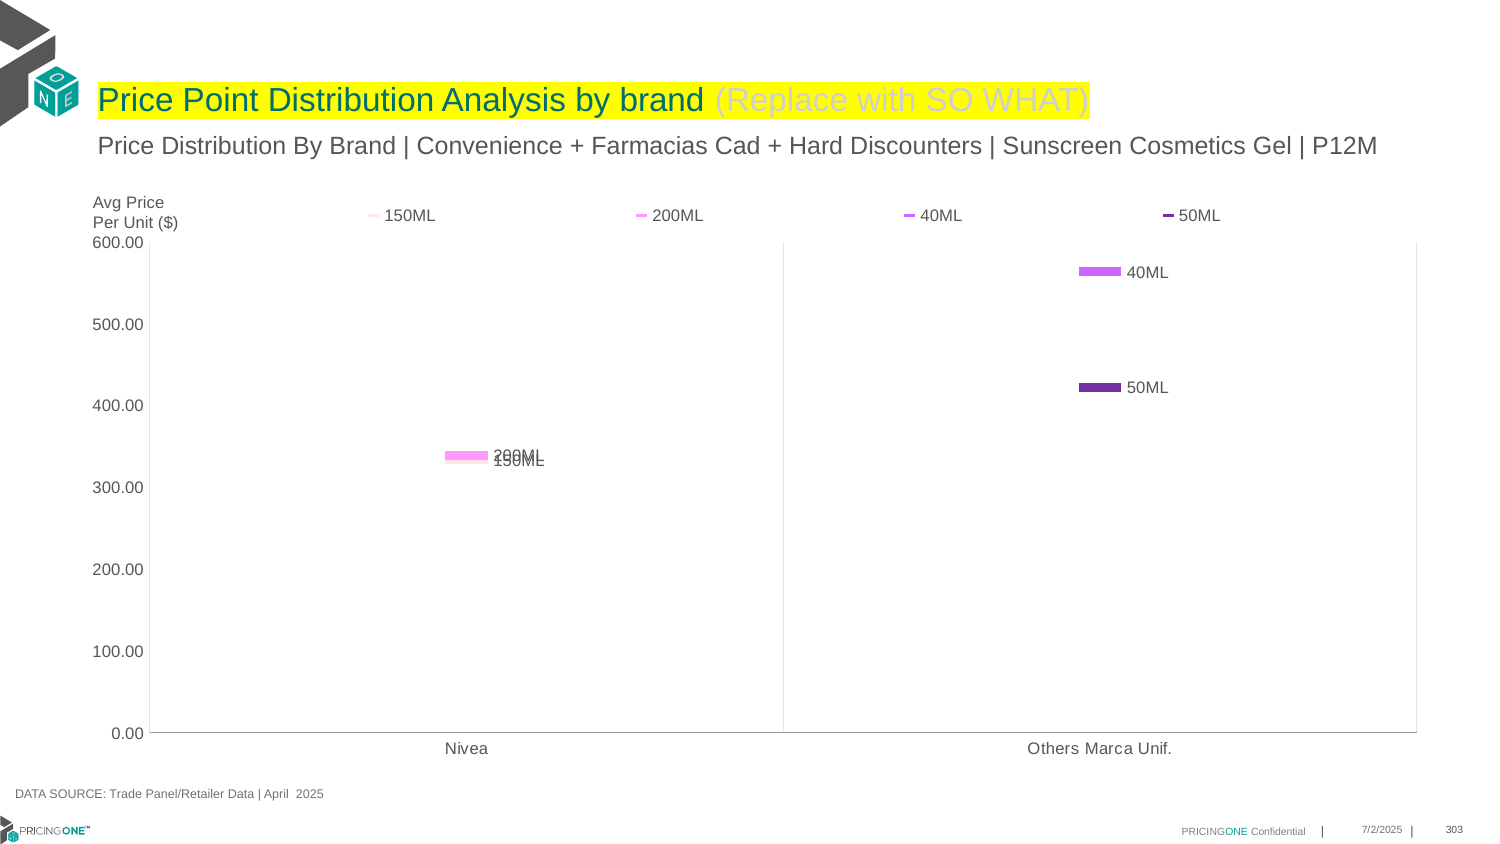

# Price Point Distribution Analysis by brand (Replace with SO WHAT)
Price Distribution By Brand | Convenience + Farmacias Cad + Hard Discounters | Sunscreen Cosmetics Gel | P12M

### Chart

| Category | 150ML | 200ML | 40ML | 50ML |
|---|---|---|---|---|
| Nivea | 333.6931 | 339.2765 | None | None |
| Others Marca Unif. | None | None | 563.4795 | 421.9117 |
Avg Price
Per Unit ($)
DATA SOURCE: Trade Panel/Retailer Data | April  2025
7/2/2025
303